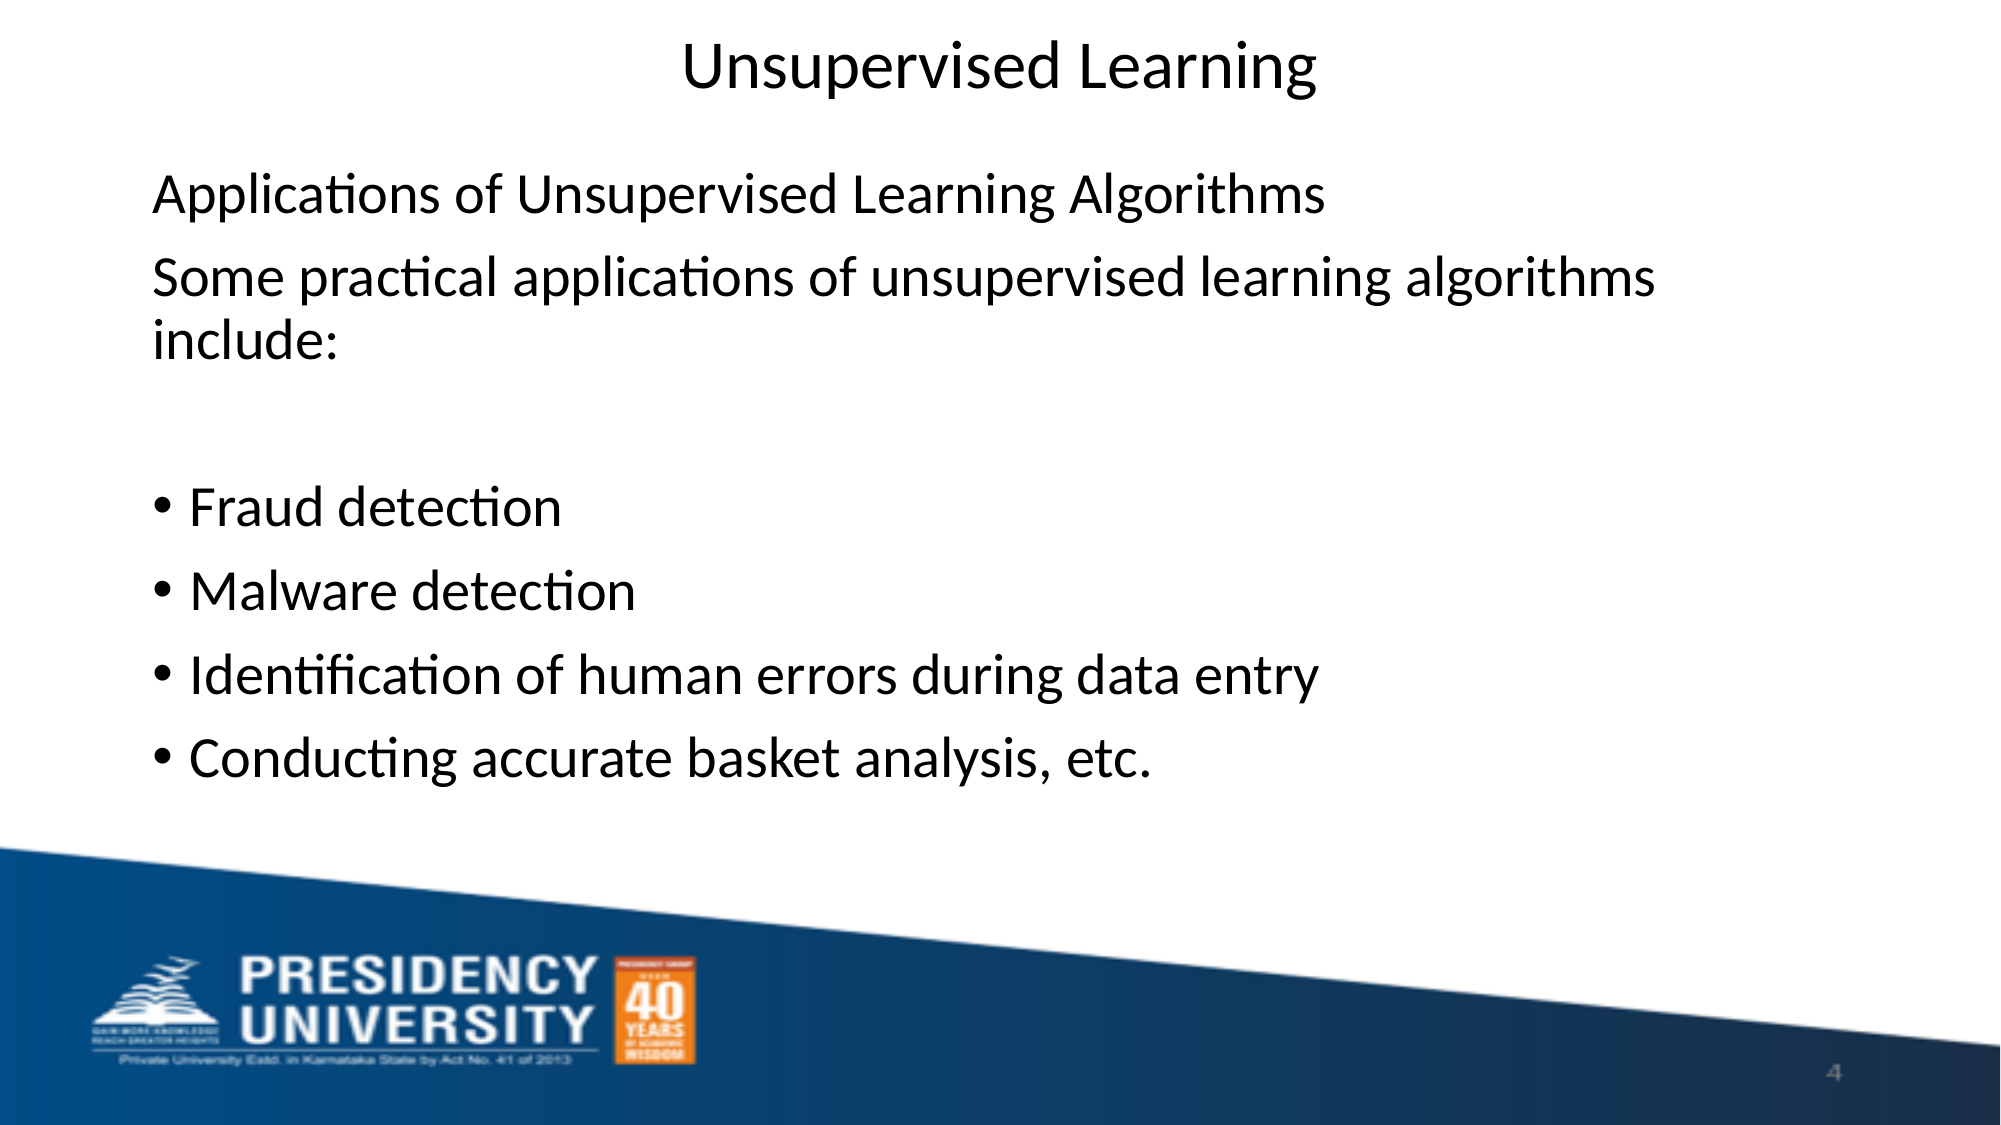

# Unsupervised Learning
Applications of Unsupervised Learning Algorithms
Some practical applications of unsupervised learning algorithms include:

Fraud detection
Malware detection
Identification of human errors during data entry
Conducting accurate basket analysis, etc.